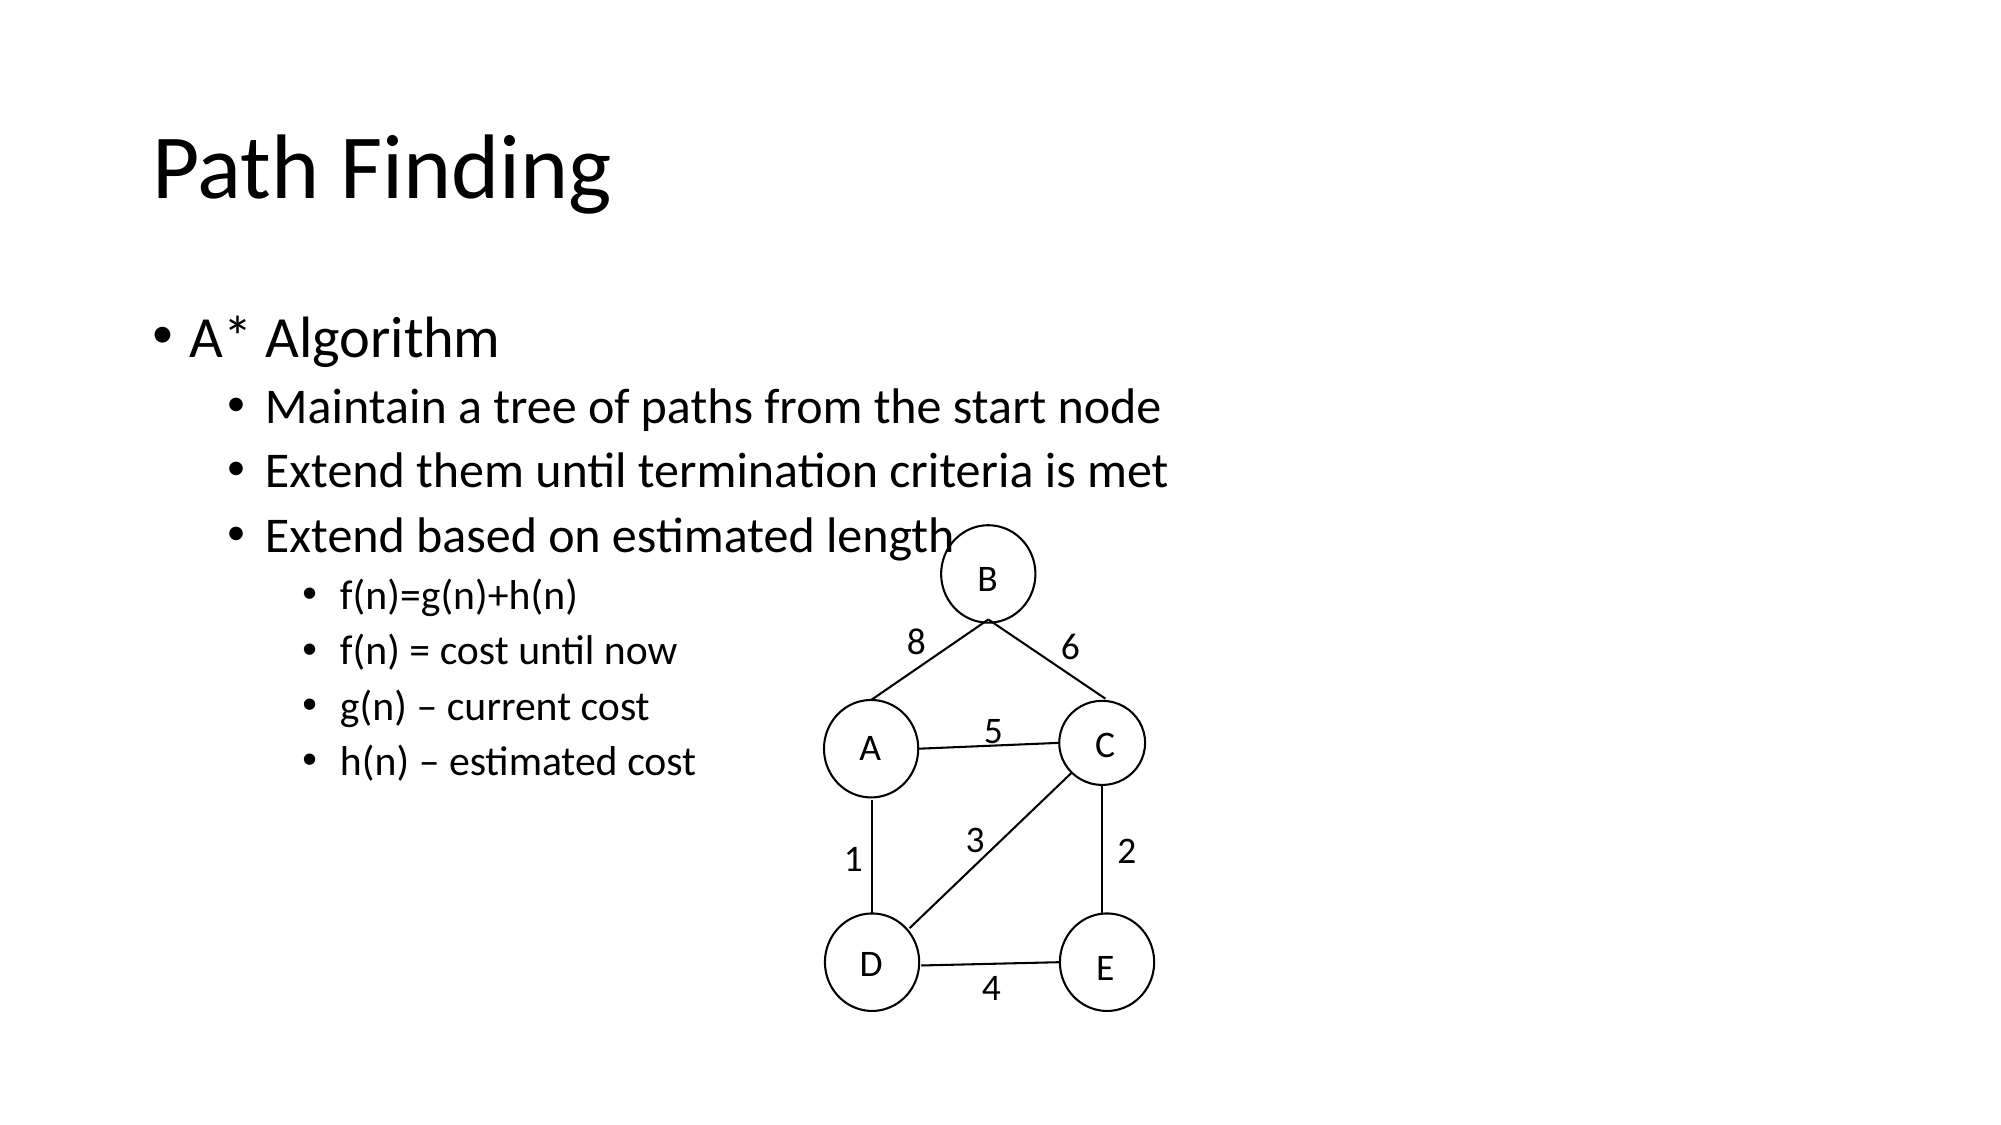

# Path Finding
A* Algorithm
Maintain a tree of paths from the start node
Extend them until termination criteria is met
Extend based on estimated length
f(n)=g(n)+h(n)
f(n) = cost until now
g(n) – current cost
h(n) – estimated cost

B
8
6
5

C
A
3
2
1

D
E
4